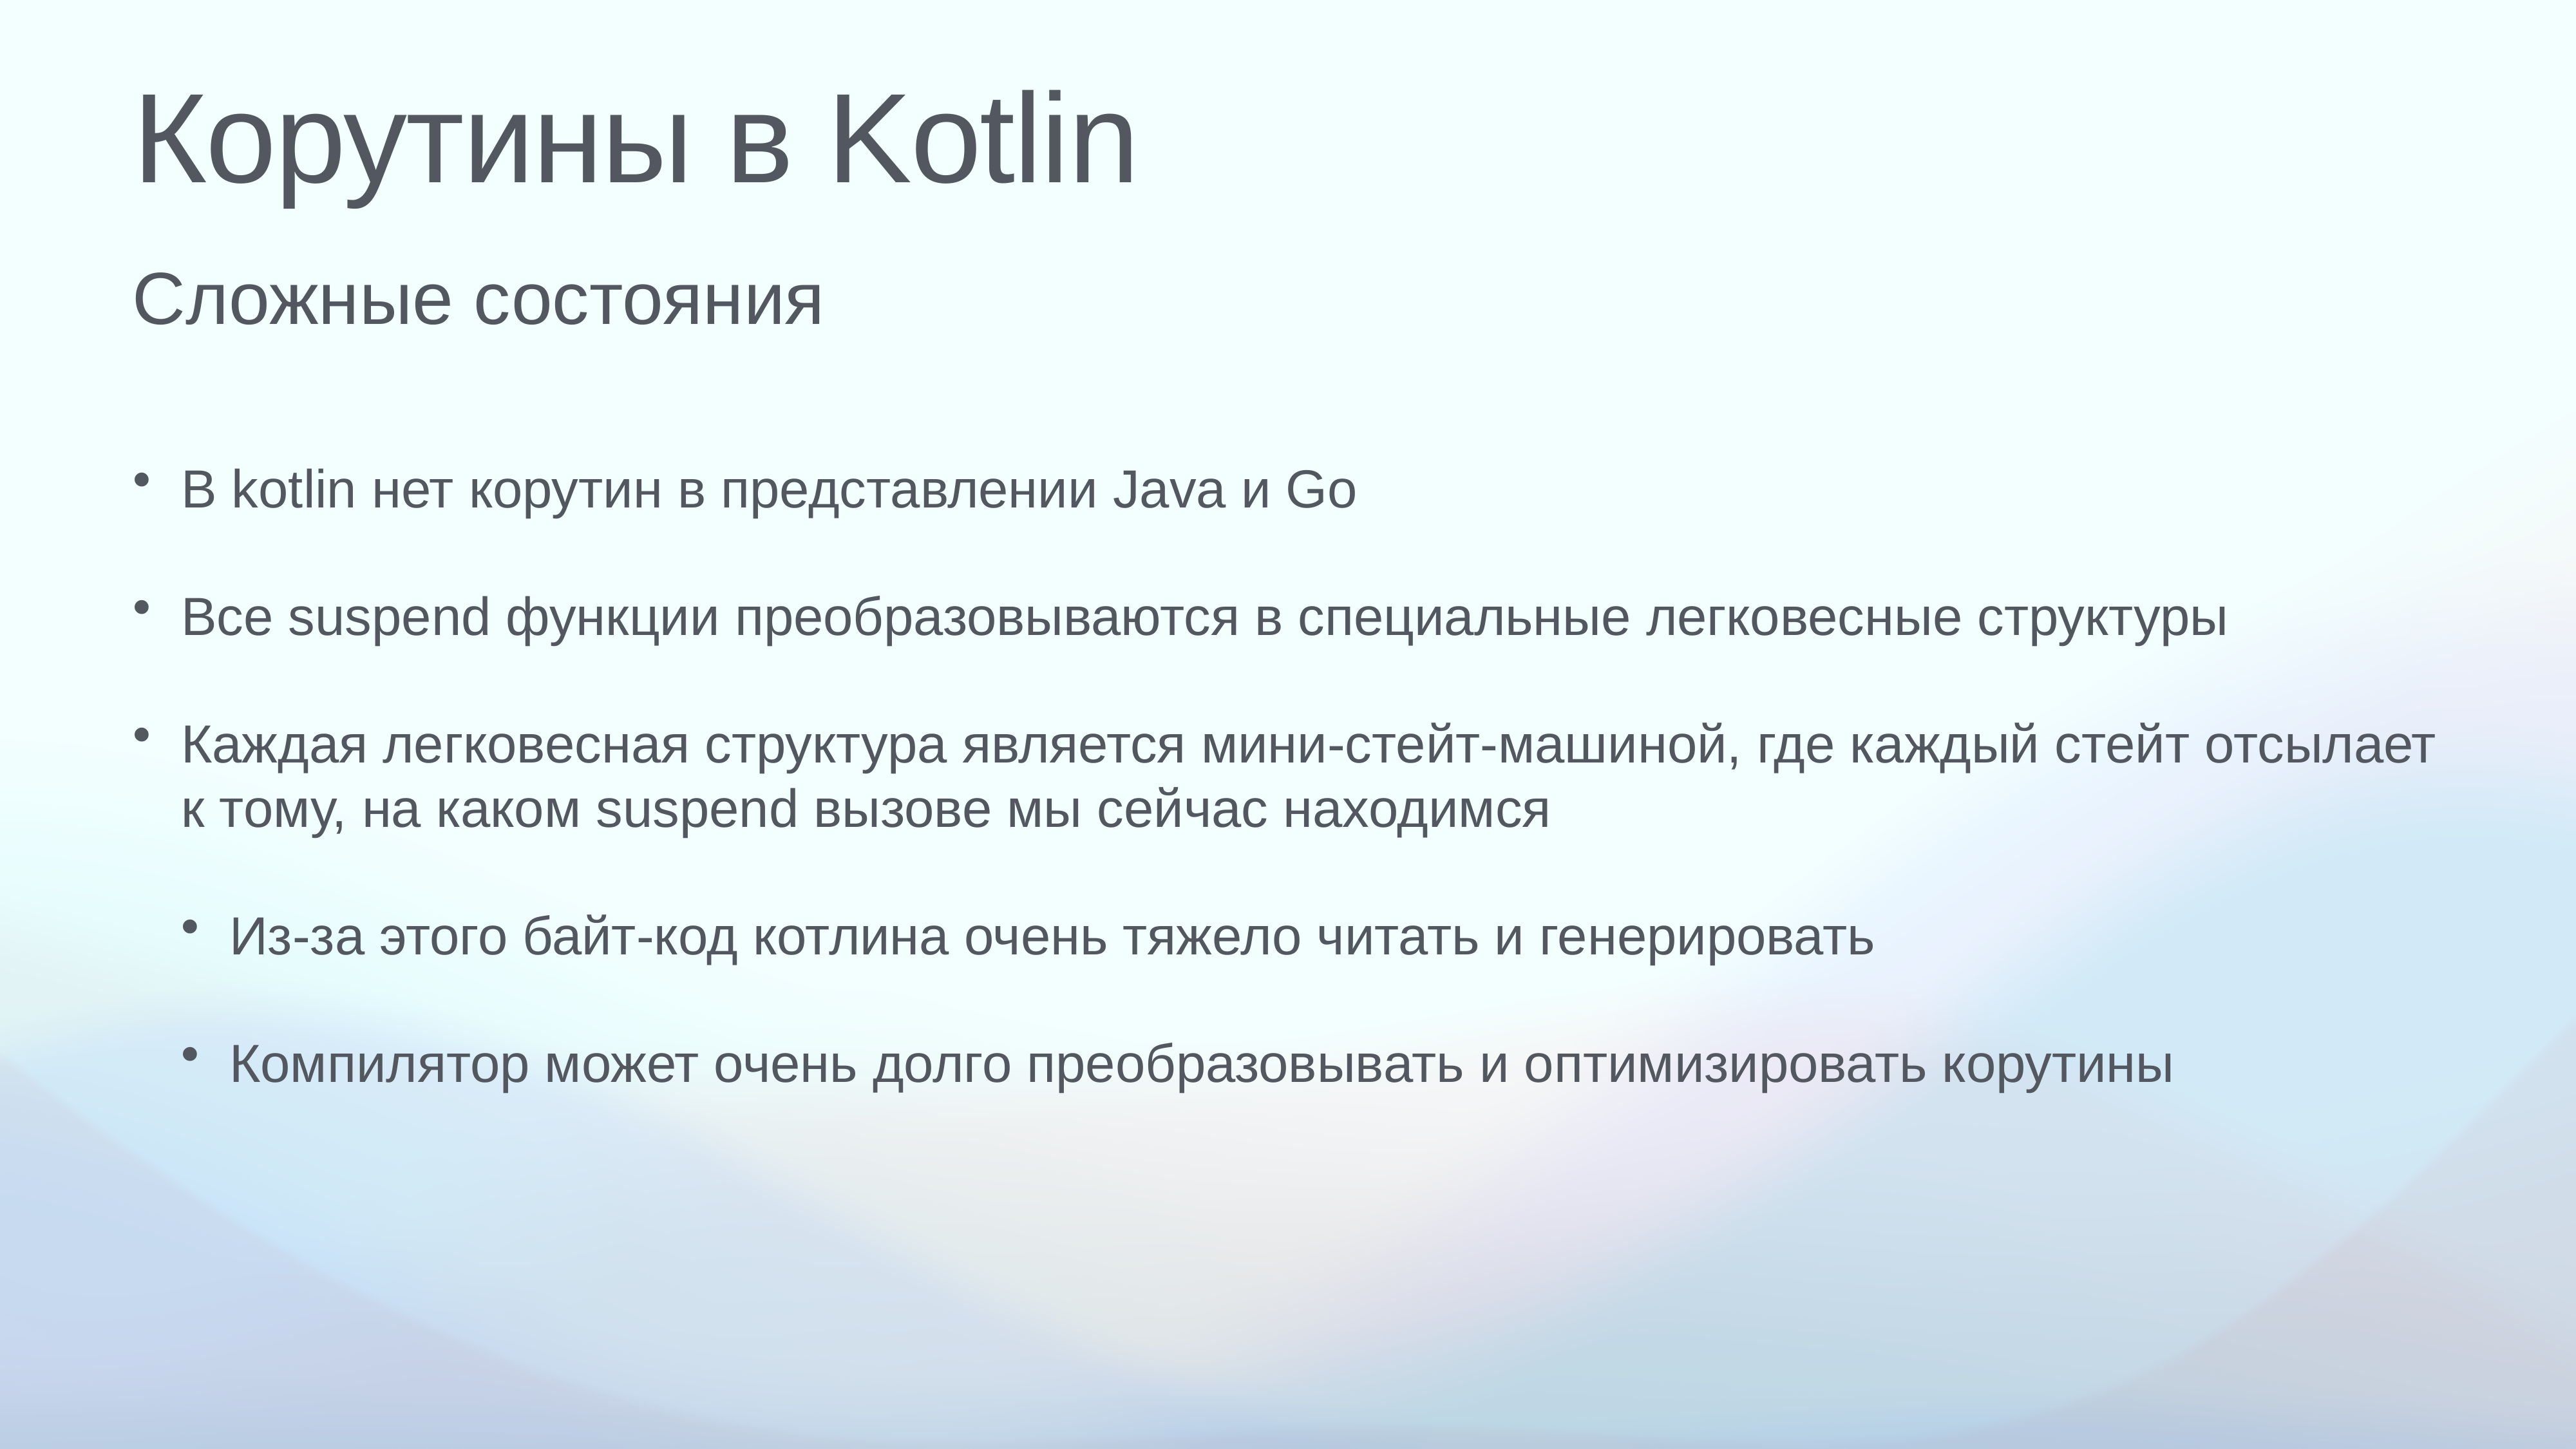

# Корутины в Kotlin
Сложные состояния
В kotlin нет корутин в представлении Java и Go
Все suspend функции преобразовываются в специальные легковесные структуры
Каждая легковесная структура является мини-стейт-машиной, где каждый стейт отсылает к тому, на каком suspend вызове мы сейчас находимся
Из-за этого байт-код котлина очень тяжело читать и генерировать
Компилятор может очень долго преобразовывать и оптимизировать корутины